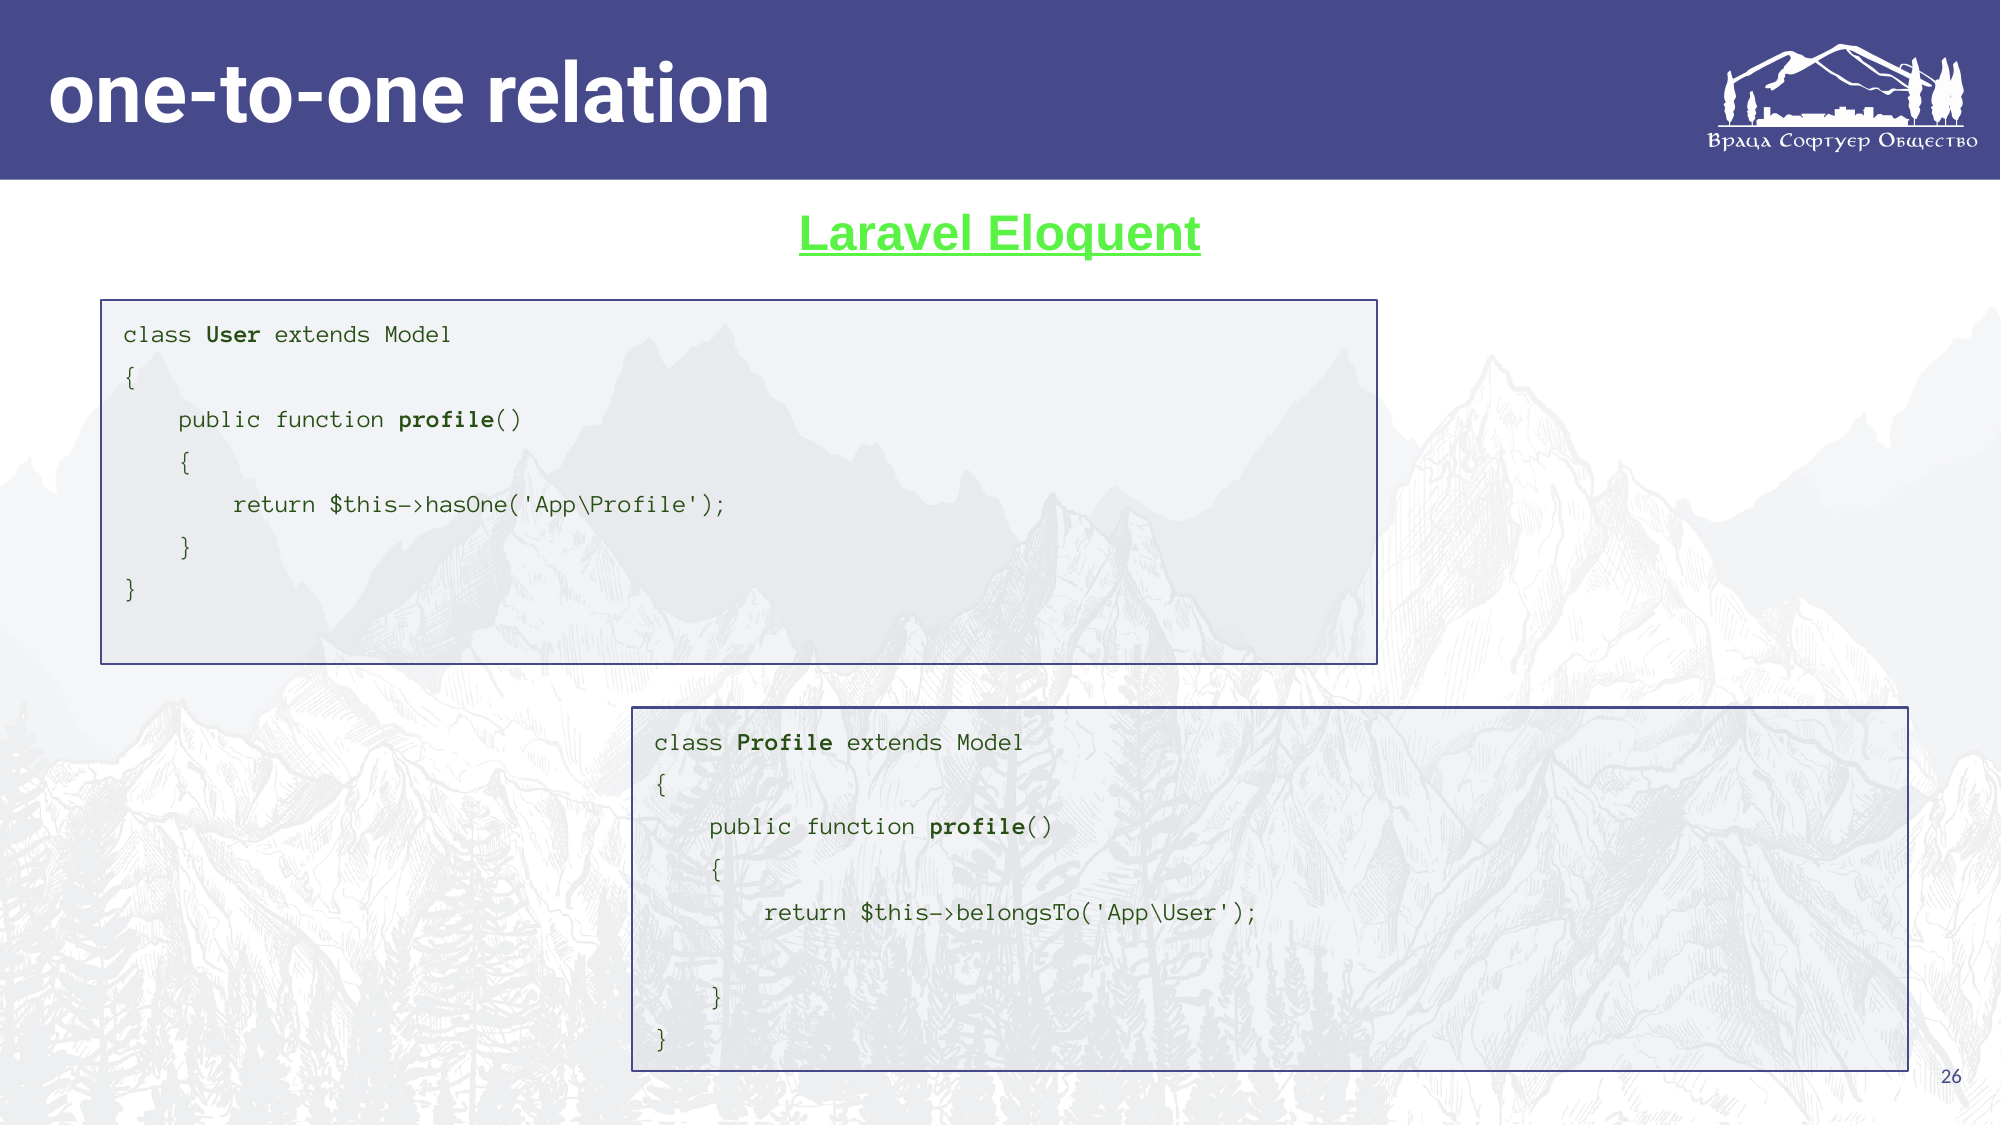

# one-to-one relation
Laravel Eloquent
class User extends Model
{
    public function profile()
    {
        return $this->hasOne('App\Profile');
    }
}

class Profile extends Model
{
    public function profile()
    {
        return $this->belongsTo('App\User');

    }
}

26